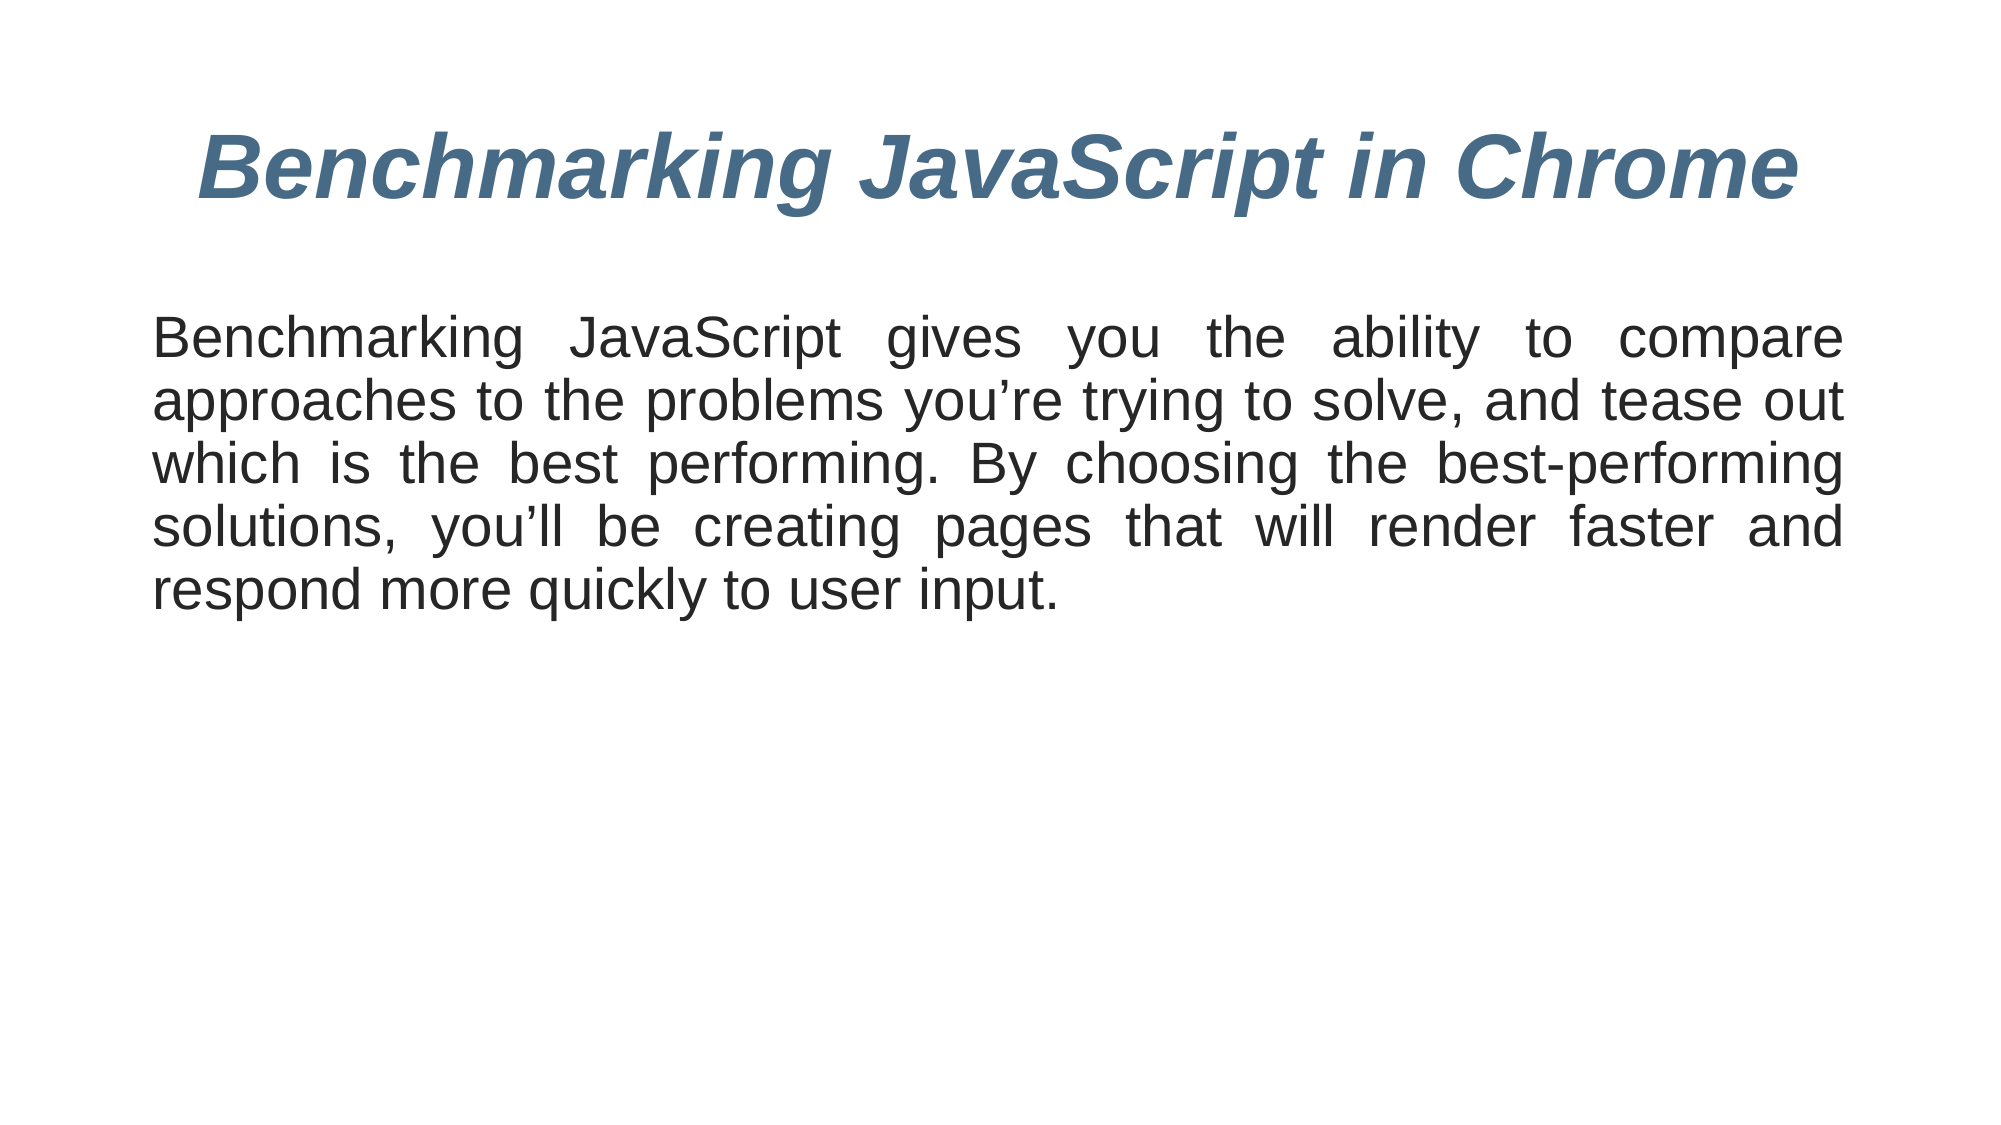

# Benchmarking JavaScript in Chrome
Benchmarking JavaScript gives you the ability to compare approaches to the problems you’re trying to solve, and tease out which is the best performing. By choosing the best-performing solutions, you’ll be creating pages that will render faster and respond more quickly to user input.